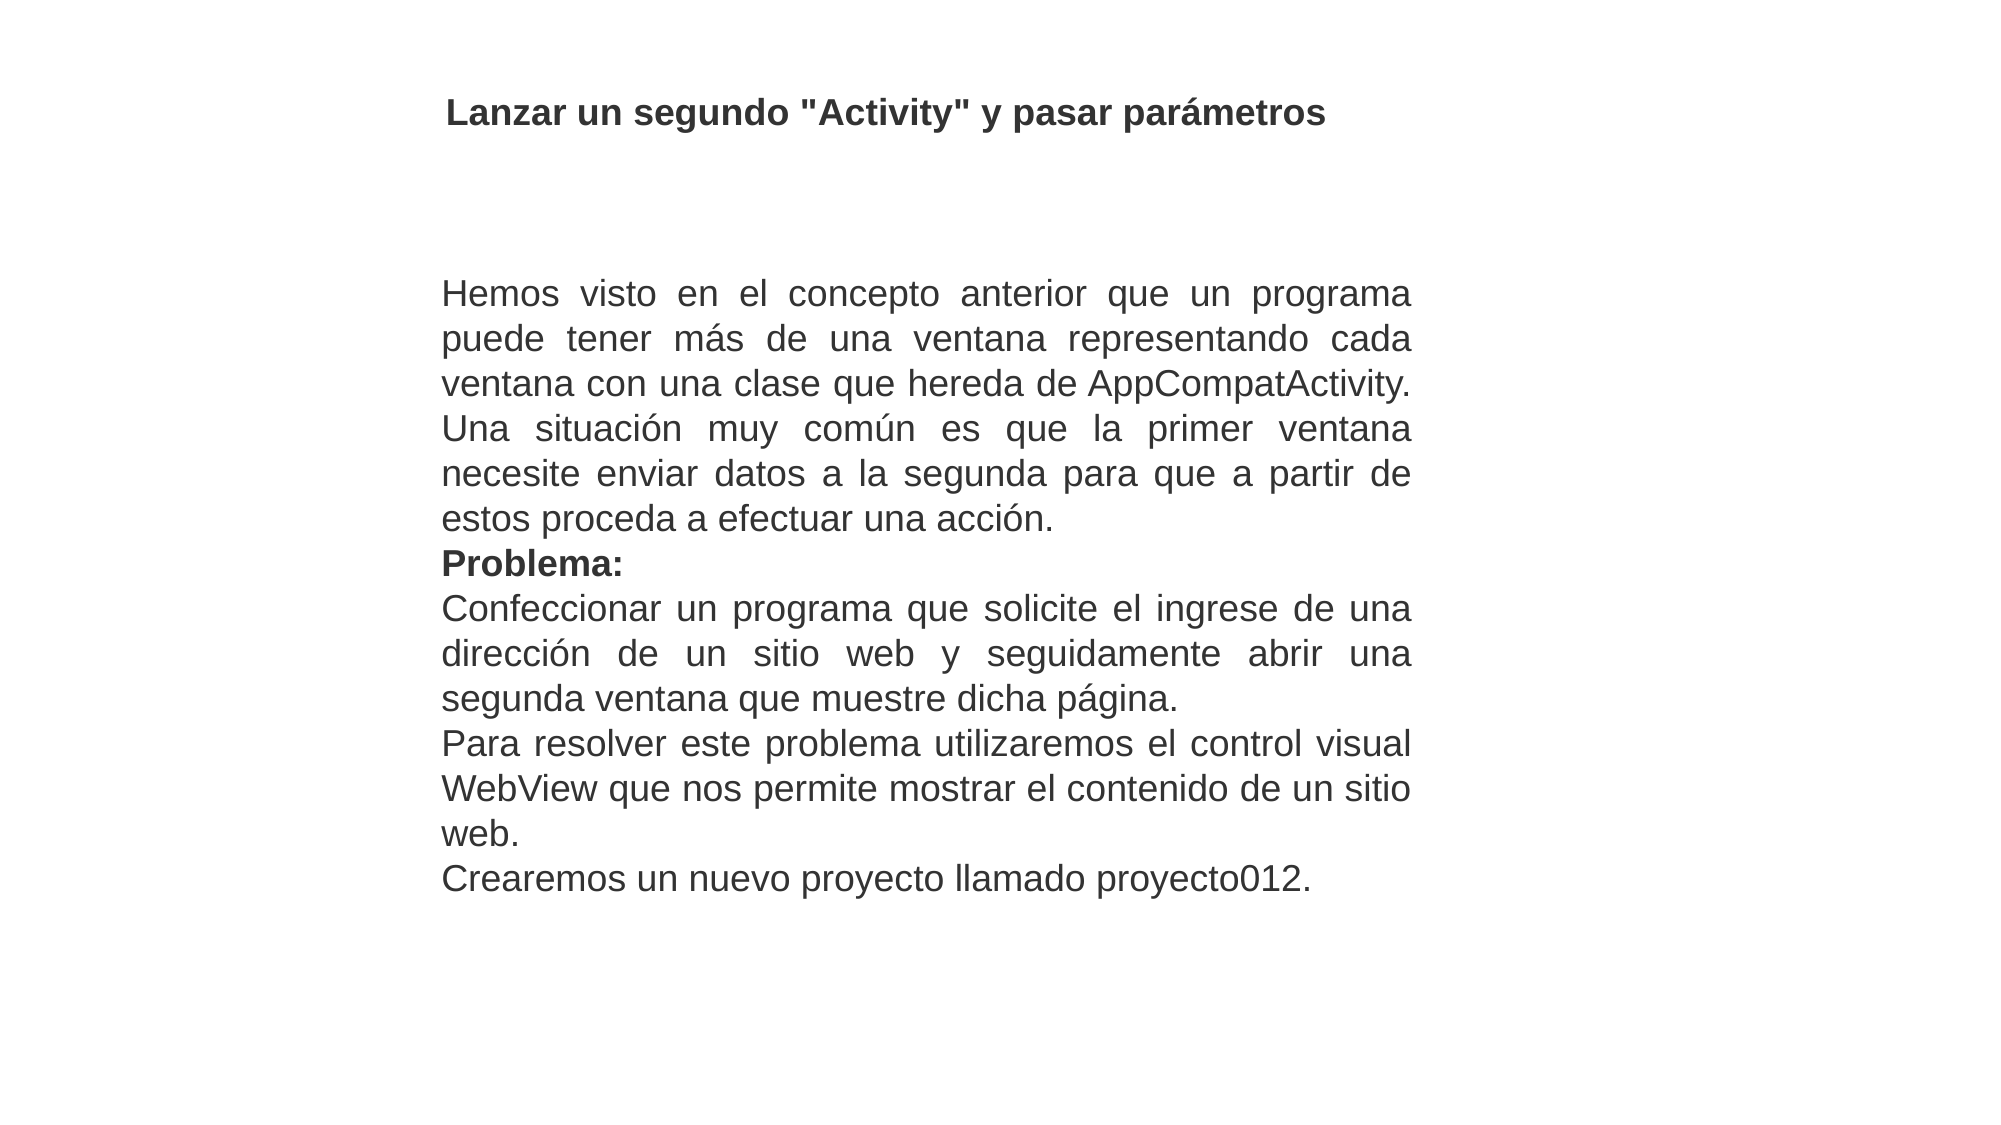

Lanzar un segundo "Activity" y pasar parámetros
Hemos visto en el concepto anterior que un programa puede tener más de una ventana representando cada ventana con una clase que hereda de AppCompatActivity.
Una situación muy común es que la primer ventana necesite enviar datos a la segunda para que a partir de estos proceda a efectuar una acción.
Problema:
Confeccionar un programa que solicite el ingrese de una dirección de un sitio web y seguidamente abrir una segunda ventana que muestre dicha página.
Para resolver este problema utilizaremos el control visual WebView que nos permite mostrar el contenido de un sitio web.
Crearemos un nuevo proyecto llamado proyecto012.